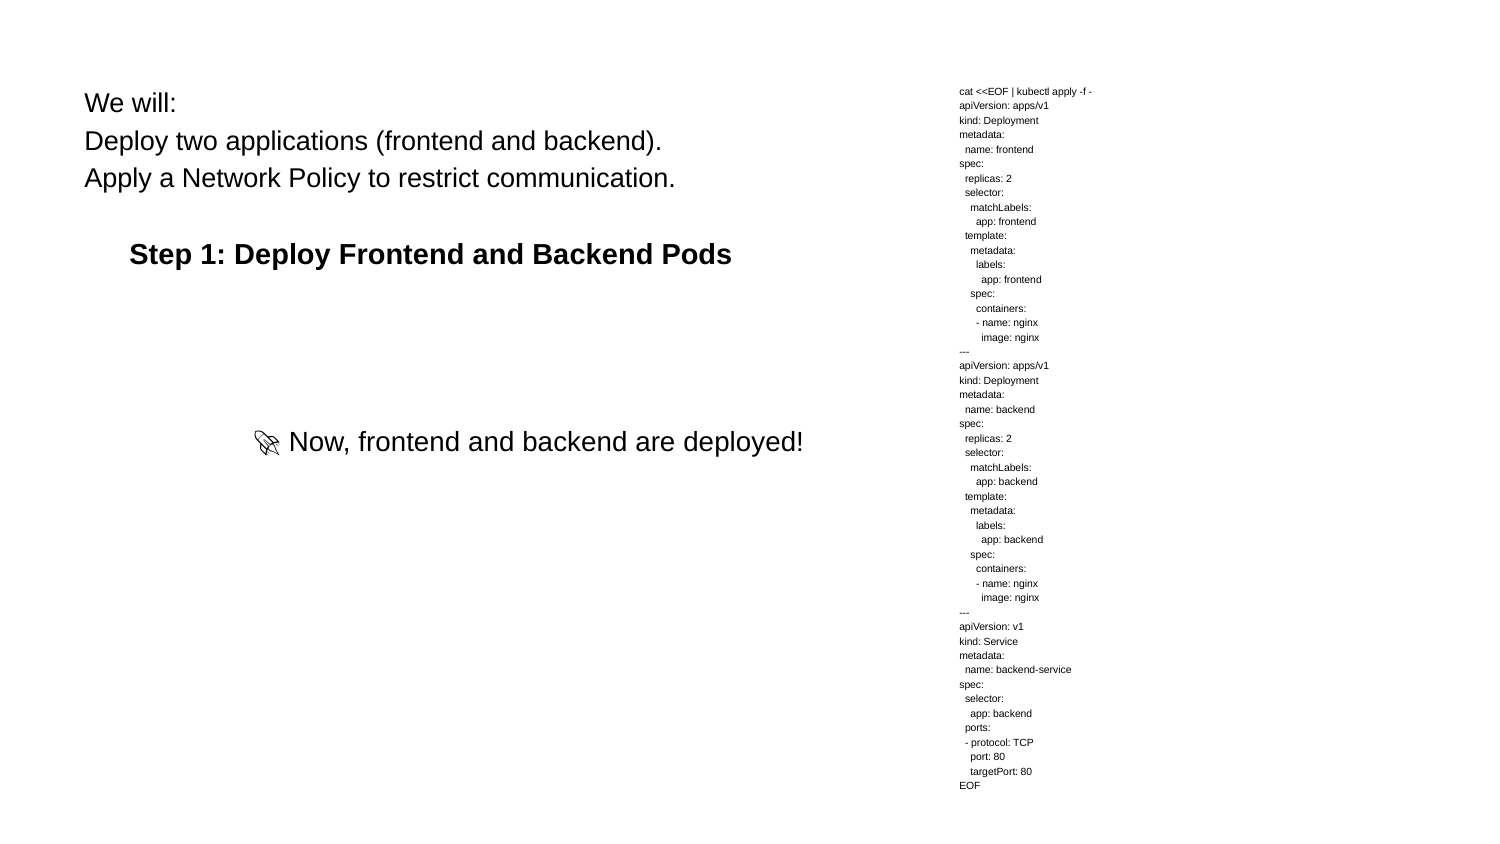

We will:
Deploy two applications (frontend and backend).
Apply a Network Policy to restrict communication.
cat <<EOF | kubectl apply -f -
apiVersion: apps/v1
kind: Deployment
metadata:
  name: frontend
spec:
  replicas: 2
  selector:
    matchLabels:
      app: frontend
  template:
    metadata:
      labels:
        app: frontend
    spec:
      containers:
      - name: nginx
        image: nginx
---
apiVersion: apps/v1
kind: Deployment
metadata:
  name: backend
spec:
  replicas: 2
  selector:
    matchLabels:
      app: backend
  template:
    metadata:
      labels:
        app: backend
    spec:
      containers:
      - name: nginx
        image: nginx
---
apiVersion: v1
kind: Service
metadata:
  name: backend-service
spec:
  selector:
    app: backend
  ports:
  - protocol: TCP
    port: 80
    targetPort: 80
EOF
Step 1: Deploy Frontend and Backend Pods
🚀 Now, frontend and backend are deployed!